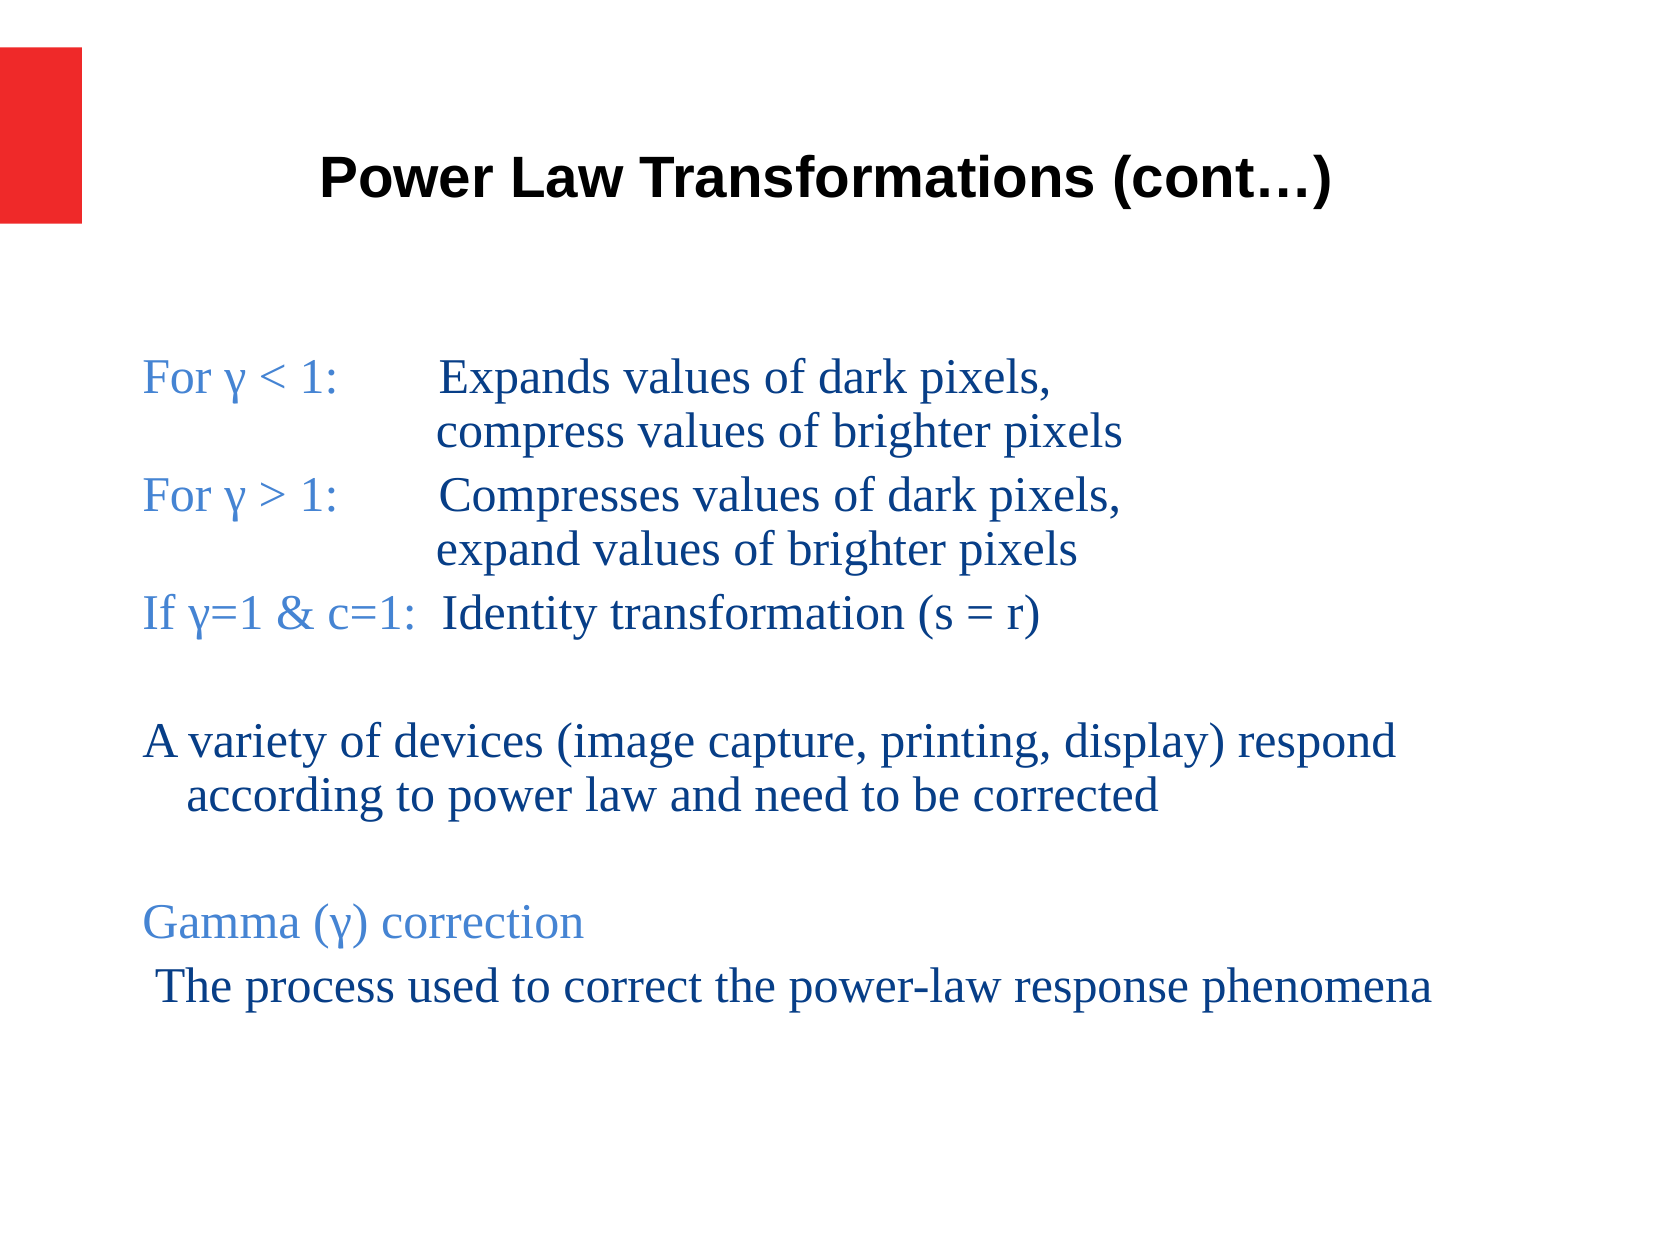

Power Law Transformations (cont…)
For γ < 1:        Expands values of dark pixels,
                    compress values of brighter pixels
For γ > 1:        Compresses values of dark pixels,
                    expand values of brighter pixels
If γ=1 & c=1:  Identity transformation (s = r)

A variety of devices (image capture, printing, display) respond according to power law and need to be corrected

Gamma (γ) correction
 The process used to correct the power-law response phenomena